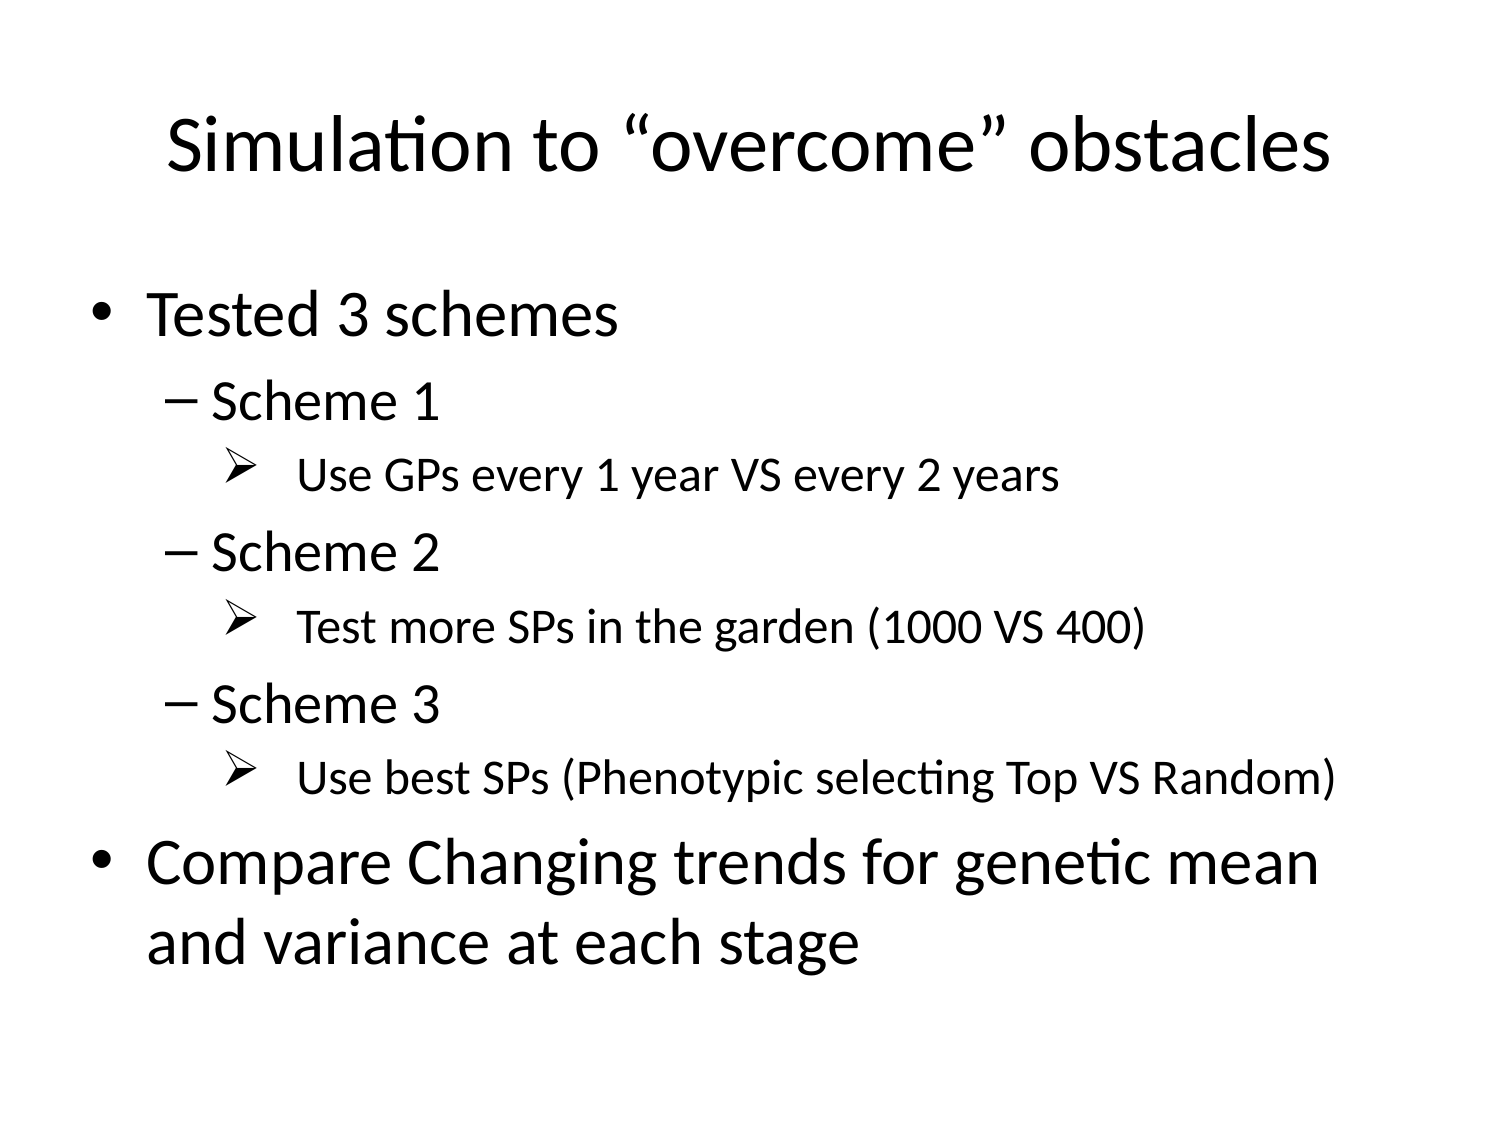

# Simulation to “overcome” obstacles
Tested 3 schemes
Scheme 1
Use GPs every 1 year VS every 2 years
Scheme 2
Test more SPs in the garden (1000 VS 400)
Scheme 3
Use best SPs (Phenotypic selecting Top VS Random)
Compare Changing trends for genetic mean and variance at each stage